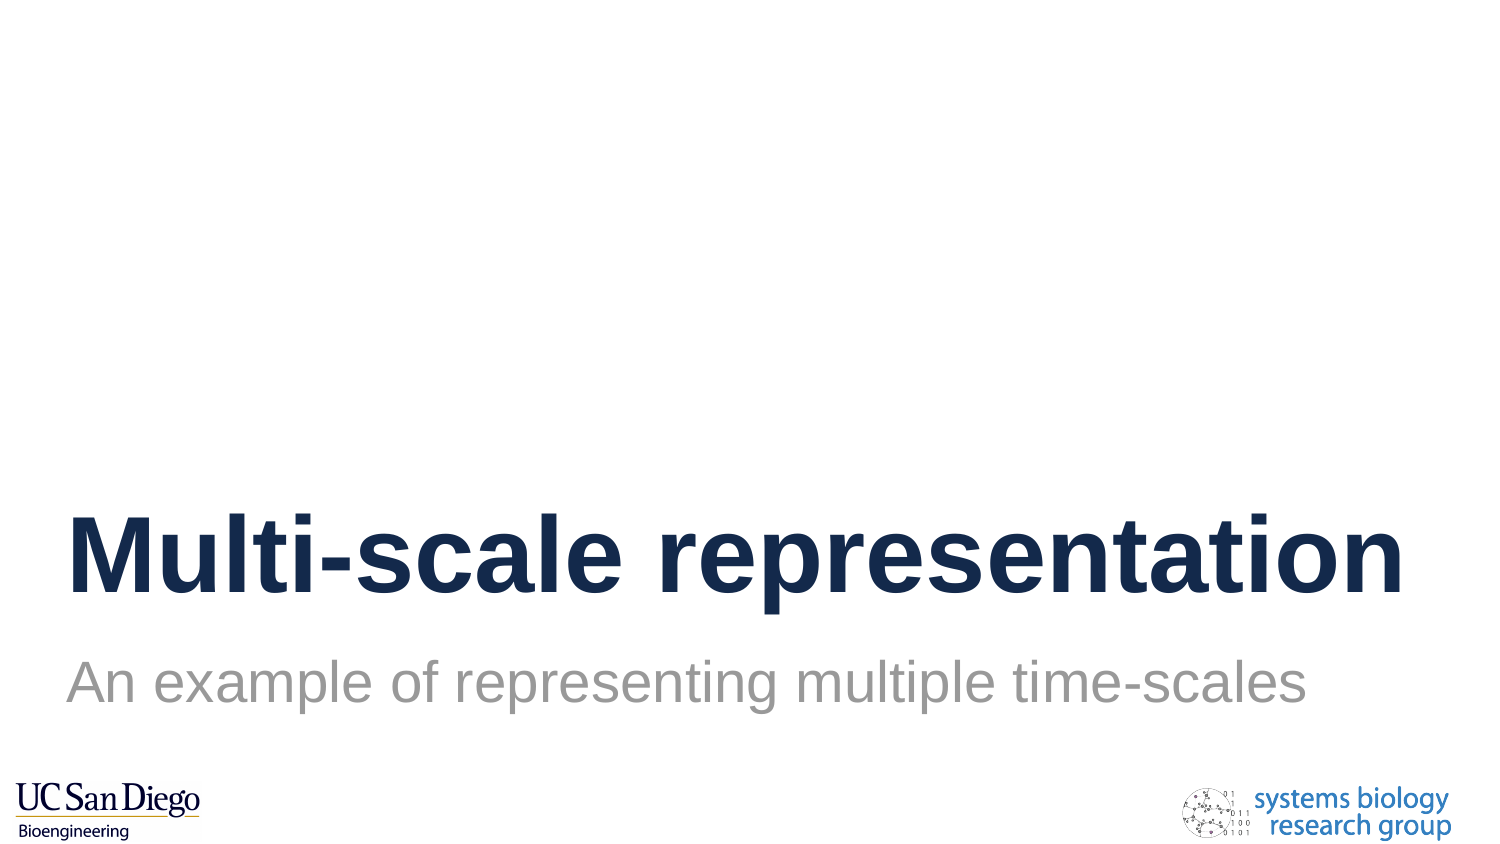

# Multi-scale representation
An example of representing multiple time-scales